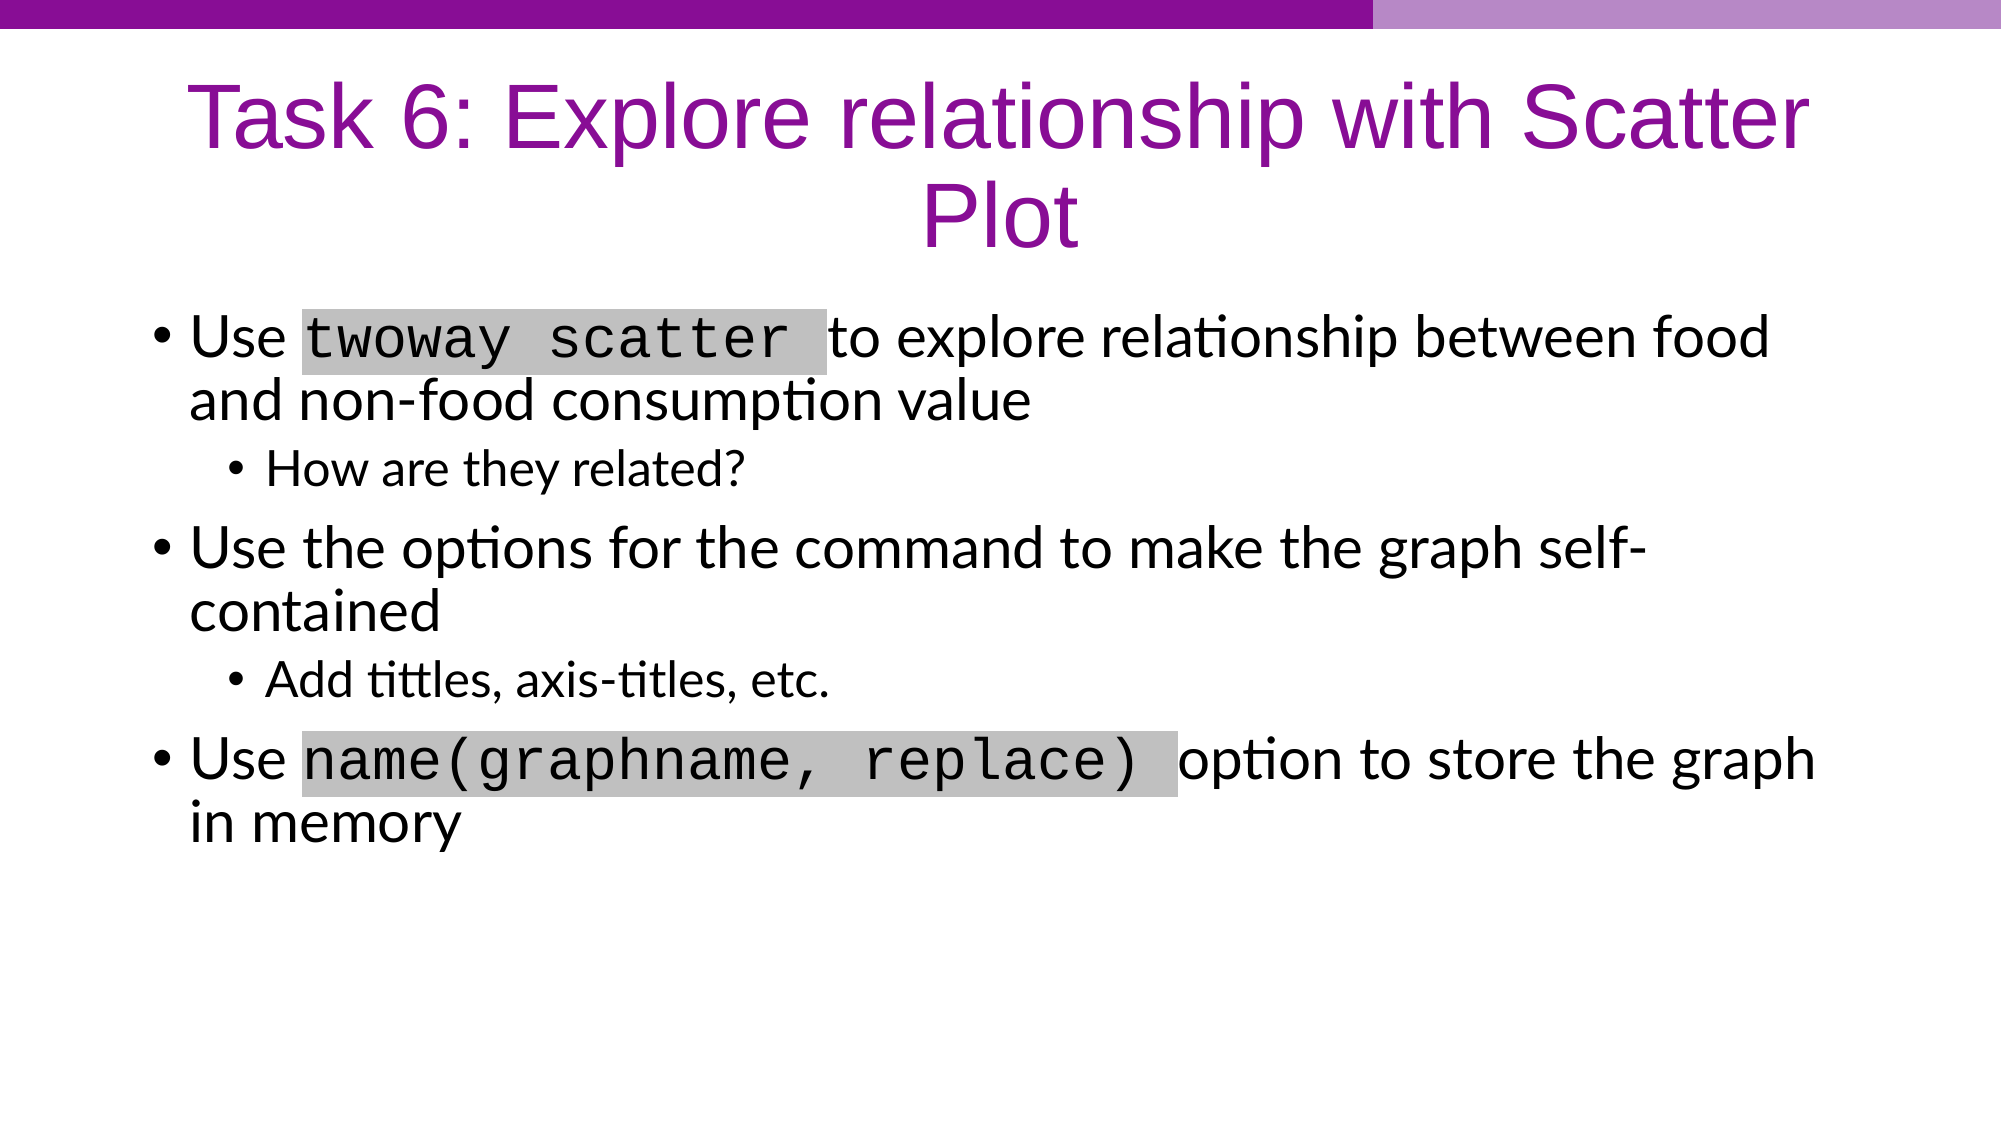

# Task 6: Explore relationship with Scatter Plot
Use twoway scatter to explore relationship between food and non-food consumption value
How are they related?
Use the options for the command to make the graph self-contained
Add tittles, axis-titles, etc.
Use name(graphname, replace) option to store the graph in memory